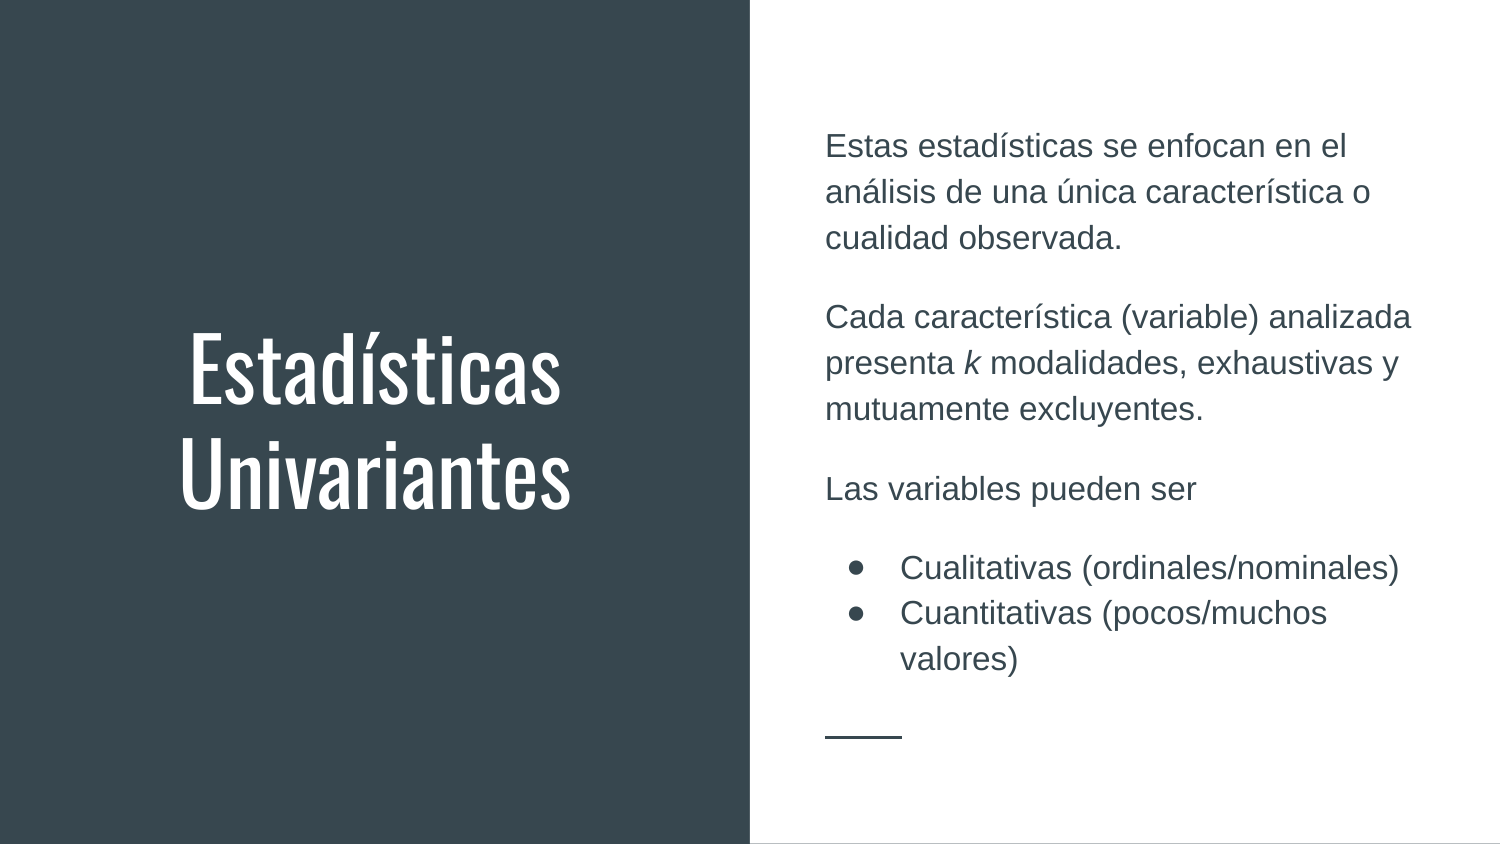

Estas estadísticas se enfocan en el análisis de una única característica o cualidad observada.
Cada característica (variable) analizada presenta k modalidades, exhaustivas y mutuamente excluyentes.
Las variables pueden ser
Cualitativas (ordinales/nominales)
Cuantitativas (pocos/muchos valores)
# Estadísticas Univariantes